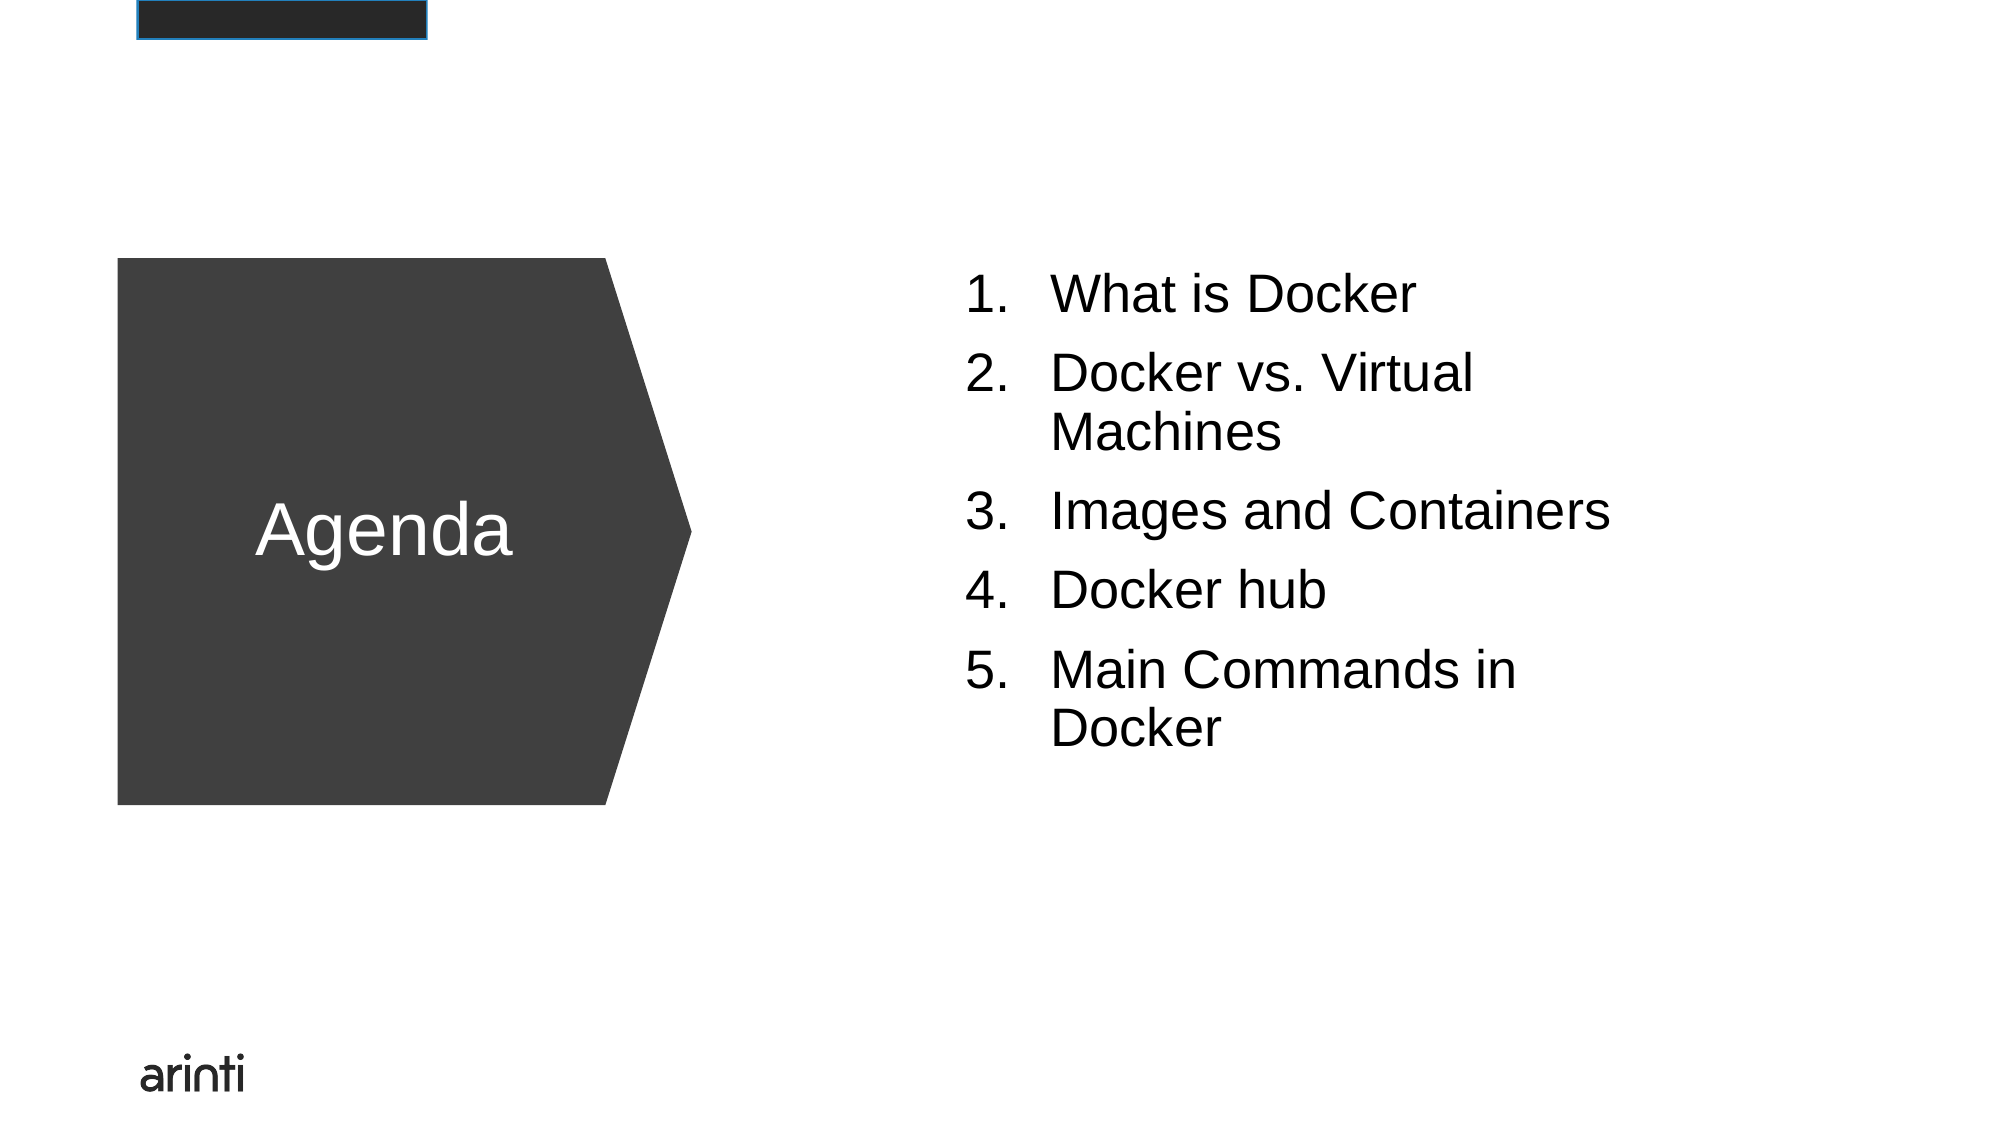

What is Docker
Docker vs. Virtual Machines
Images and Containers
Docker hub
Main Commands in Docker

# Agenda